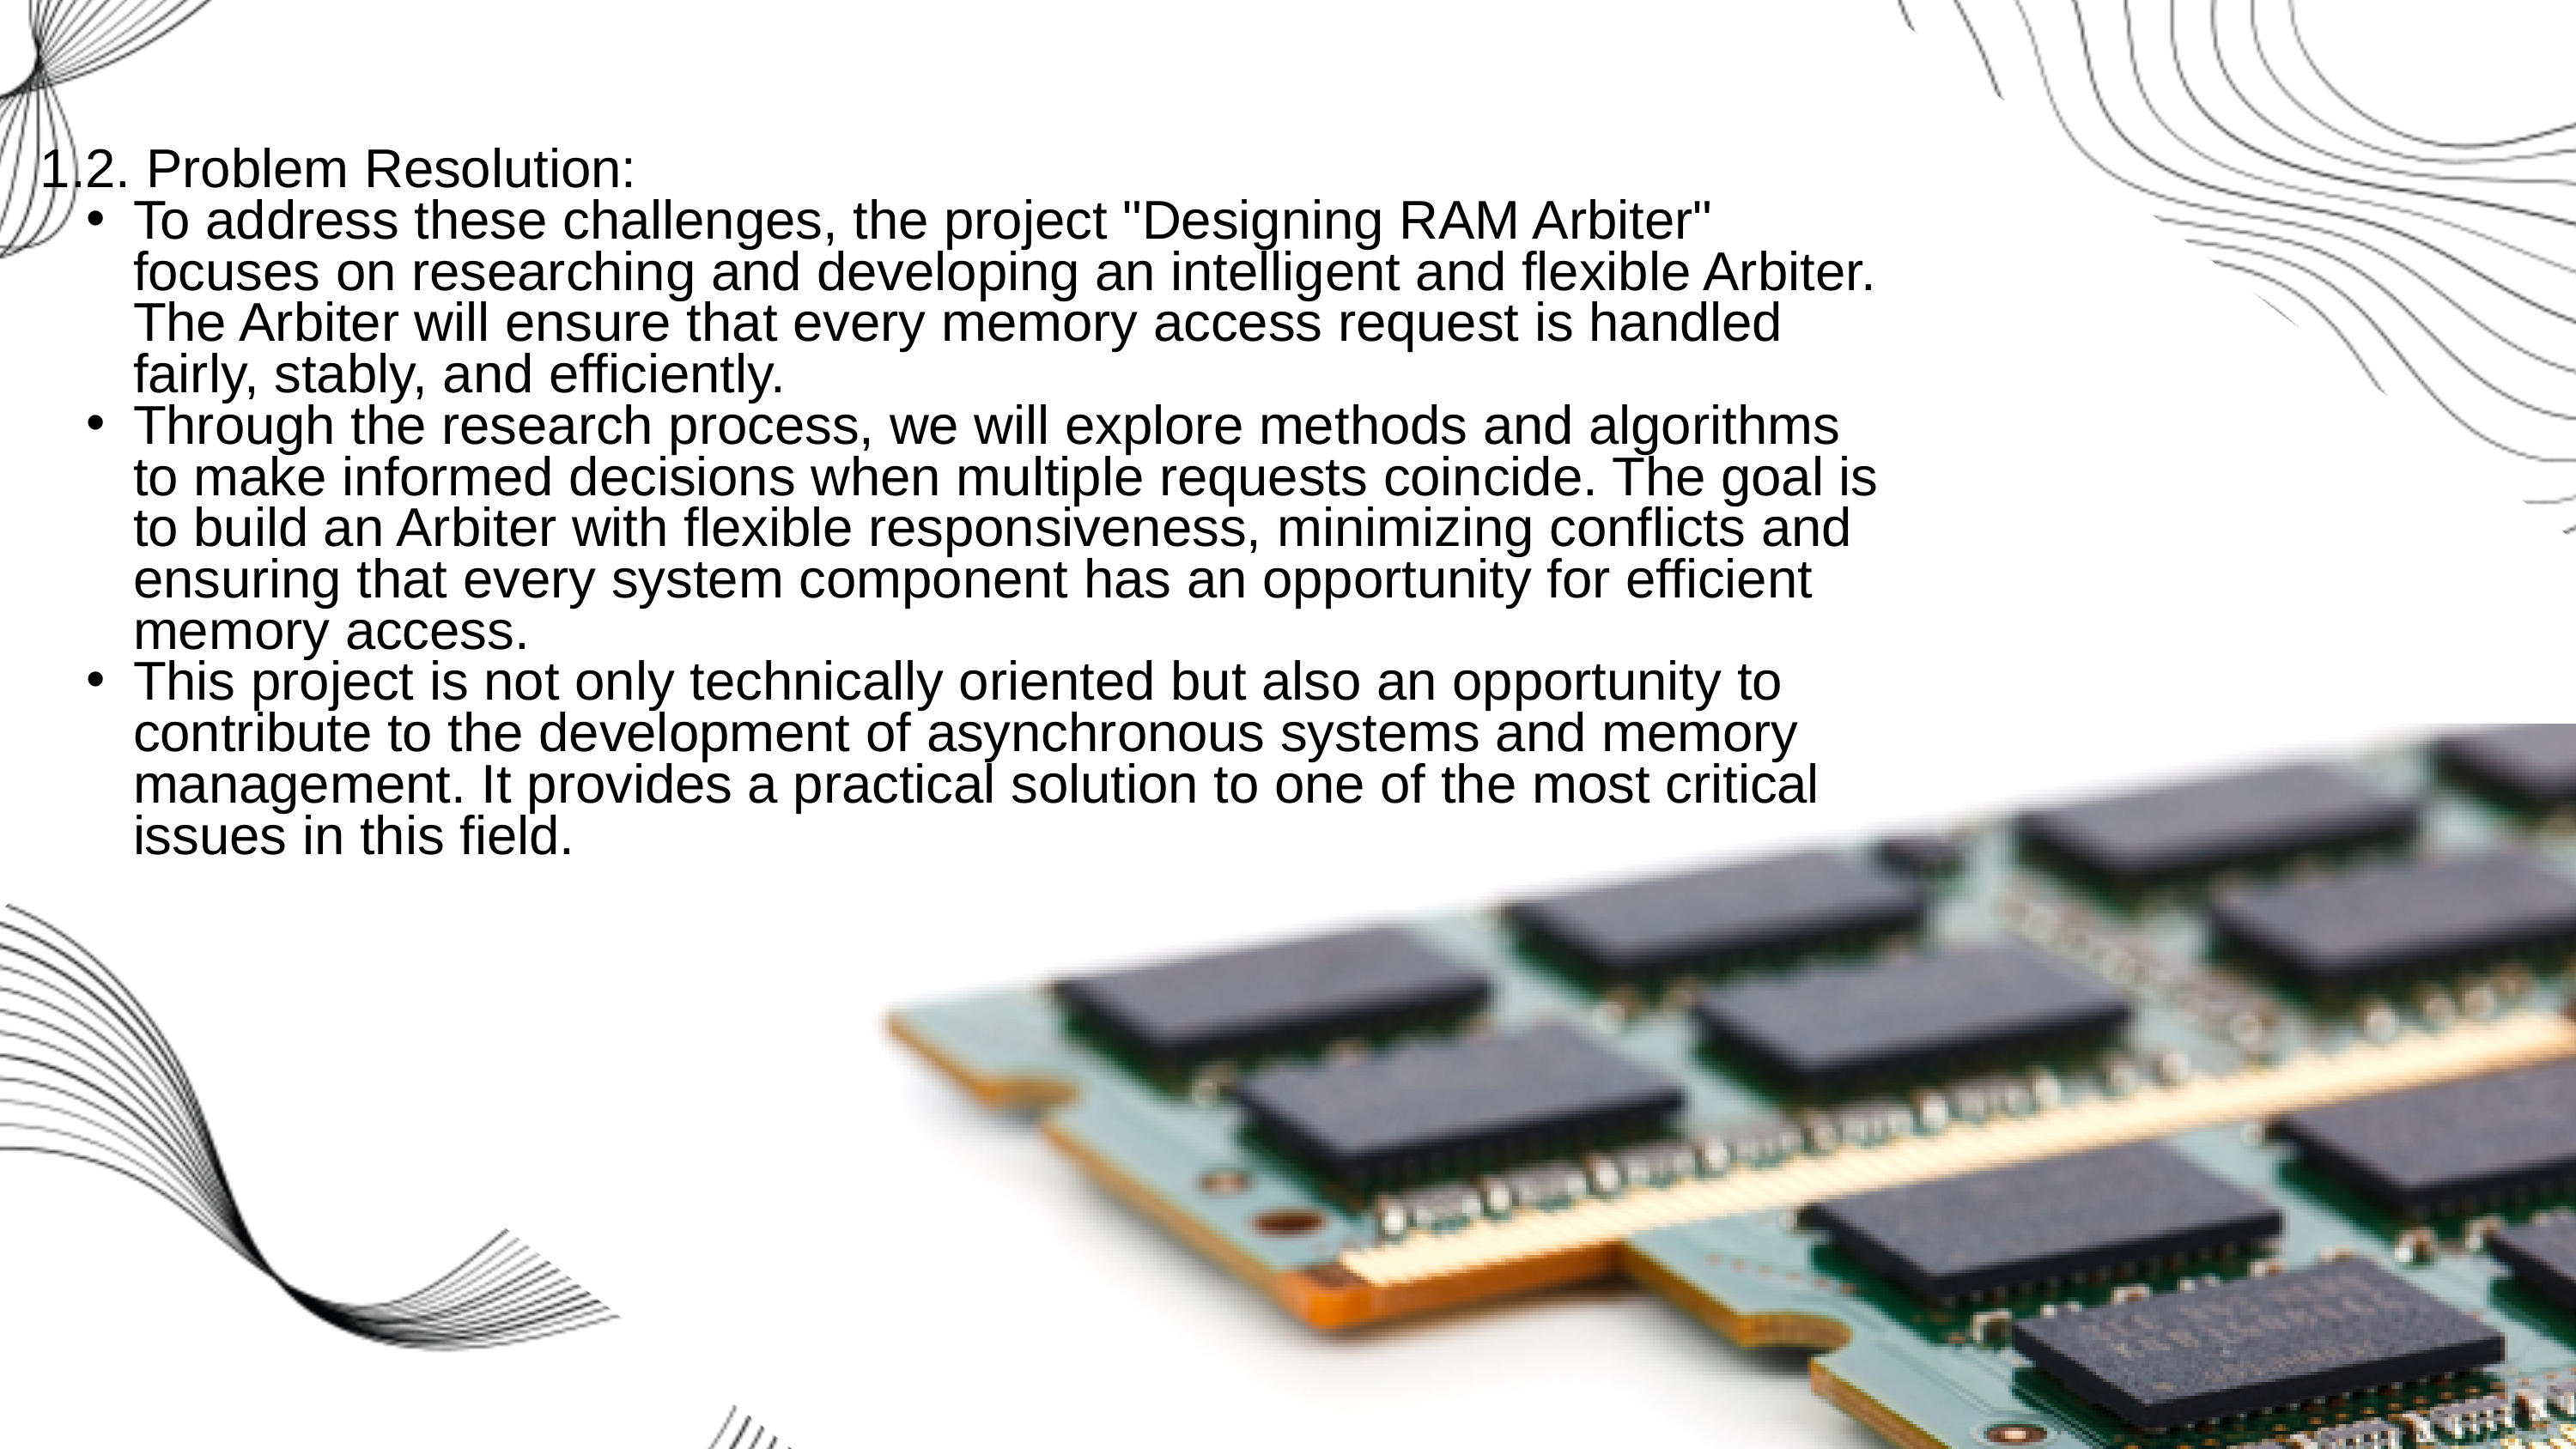

1.2. Problem Resolution:
To address these challenges, the project "Designing RAM Arbiter" focuses on researching and developing an intelligent and flexible Arbiter. The Arbiter will ensure that every memory access request is handled fairly, stably, and efficiently.
Through the research process, we will explore methods and algorithms to make informed decisions when multiple requests coincide. The goal is to build an Arbiter with flexible responsiveness, minimizing conflicts and ensuring that every system component has an opportunity for efficient memory access.
This project is not only technically oriented but also an opportunity to contribute to the development of asynchronous systems and memory management. It provides a practical solution to one of the most critical issues in this field.